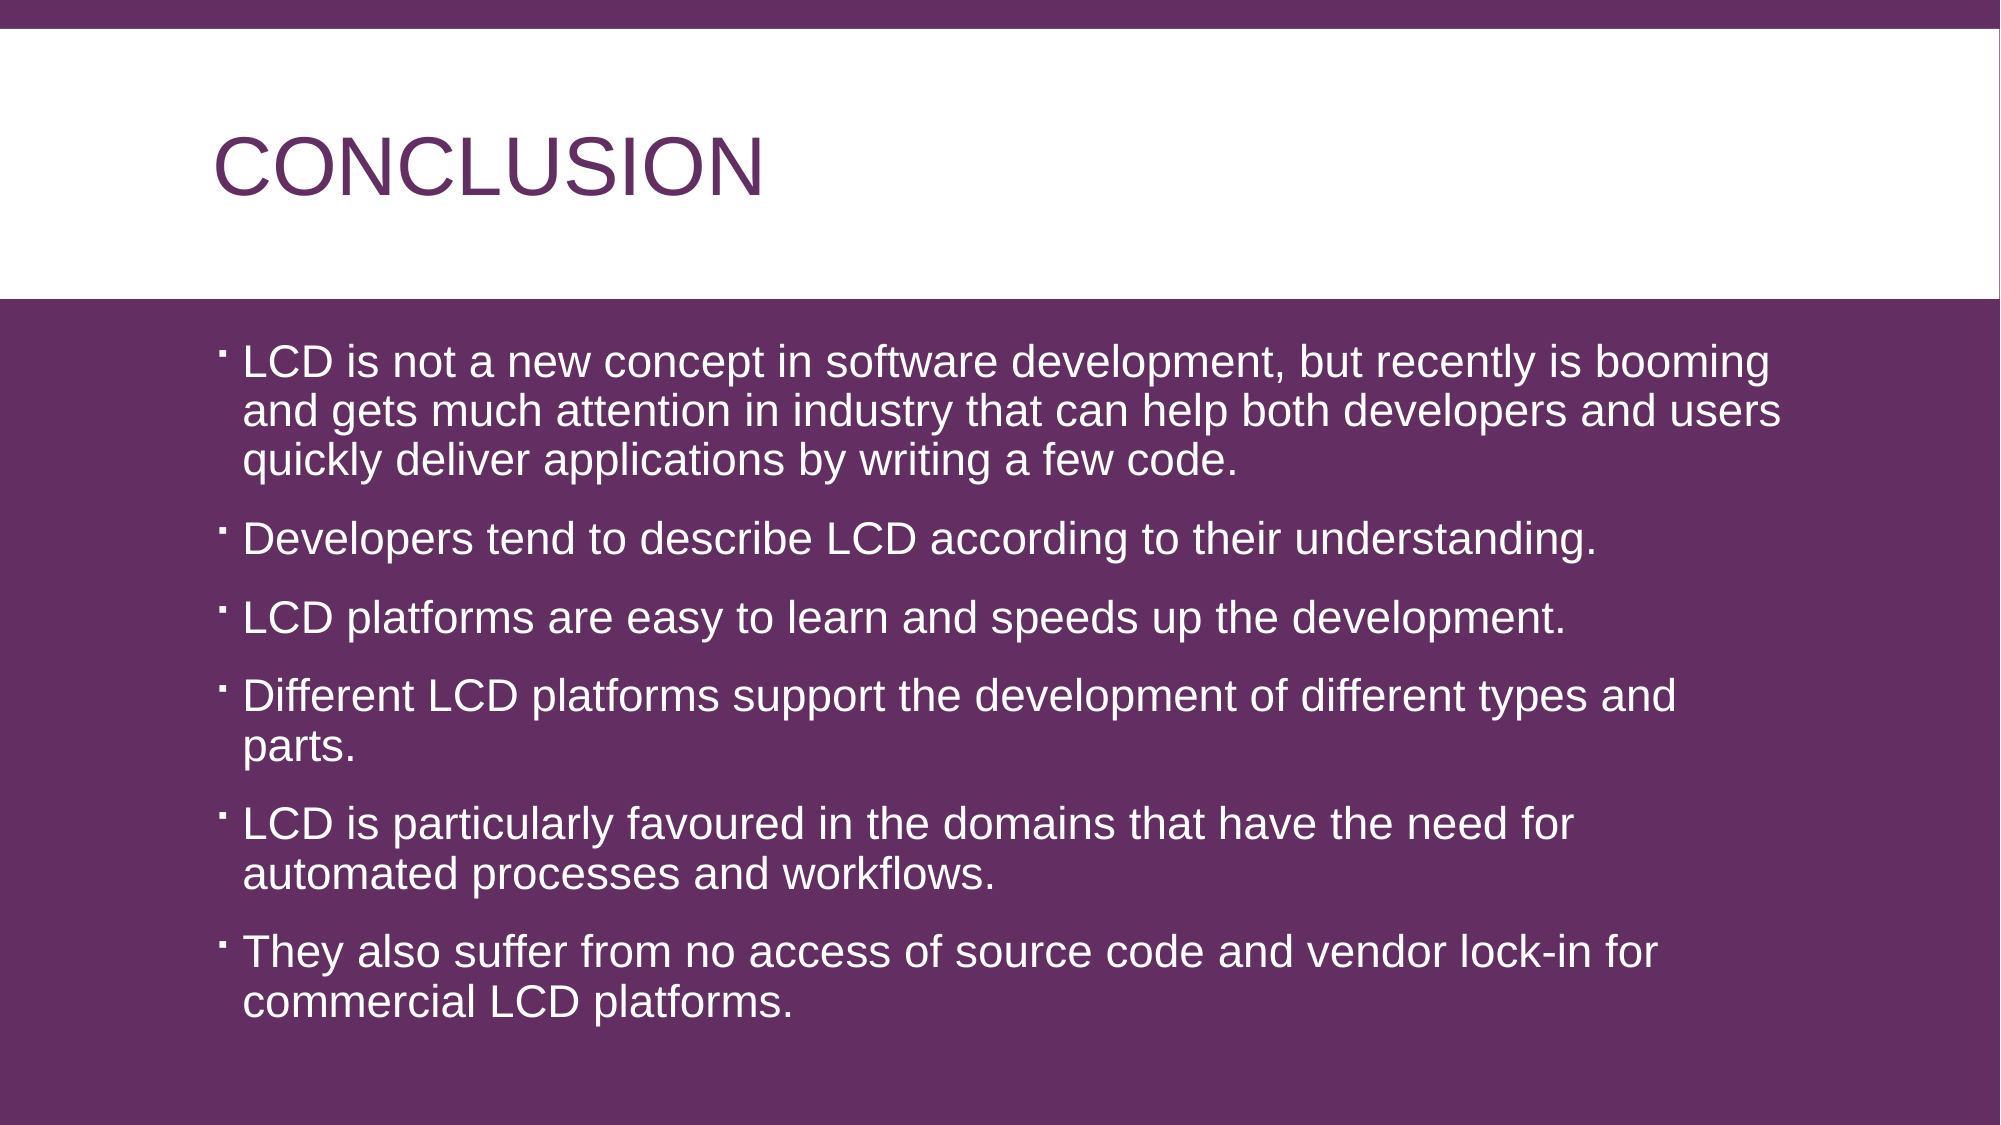

# Conclusion
LCD is not a new concept in software development, but recently is booming and gets much attention in industry that can help both developers and users quickly deliver applications by writing a few code.
Developers tend to describe LCD according to their understanding.
LCD platforms are easy to learn and speeds up the development.
Different LCD platforms support the development of different types and parts.
LCD is particularly favoured in the domains that have the need for automated processes and workflows.
They also suffer from no access of source code and vendor lock-in for commercial LCD platforms.